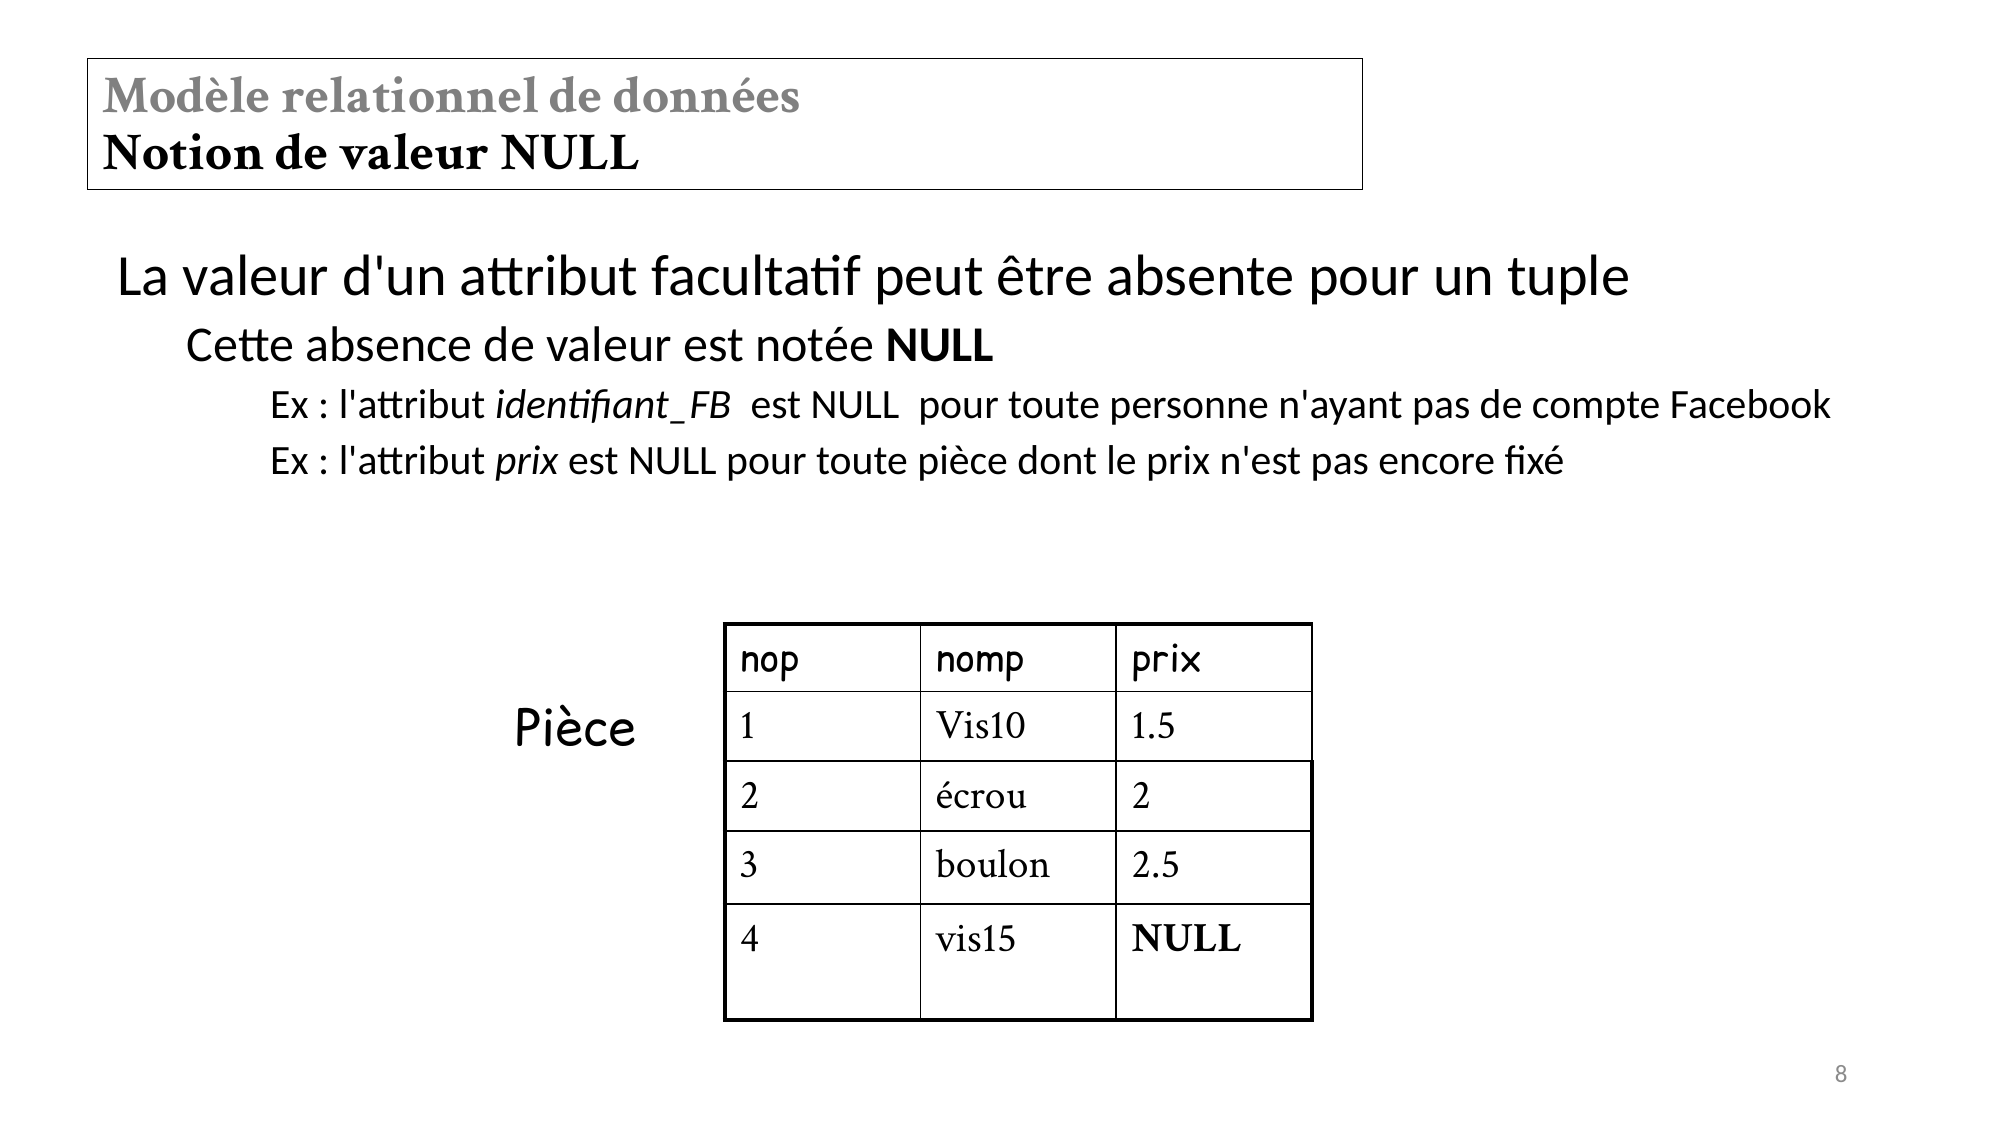

# Modèle relationnel de données Notion de valeur NULL
La valeur d'un attribut facultatif peut être absente pour un tuple
Cette absence de valeur est notée NULL
Ex : l'attribut identifiant_FB  est NULL  pour toute personne n'ayant pas de compte Facebook
Ex : l'attribut prix est NULL pour toute pièce dont le prix n'est pas encore fixé
| nop | nomp | prix |
| --- | --- | --- |
| 1 | Vis10 | 1.5 |
| 2 | écrou | 2 |
| 3 | boulon | 2.5 |
| 4 | vis15 | NULL |
Pièce
8